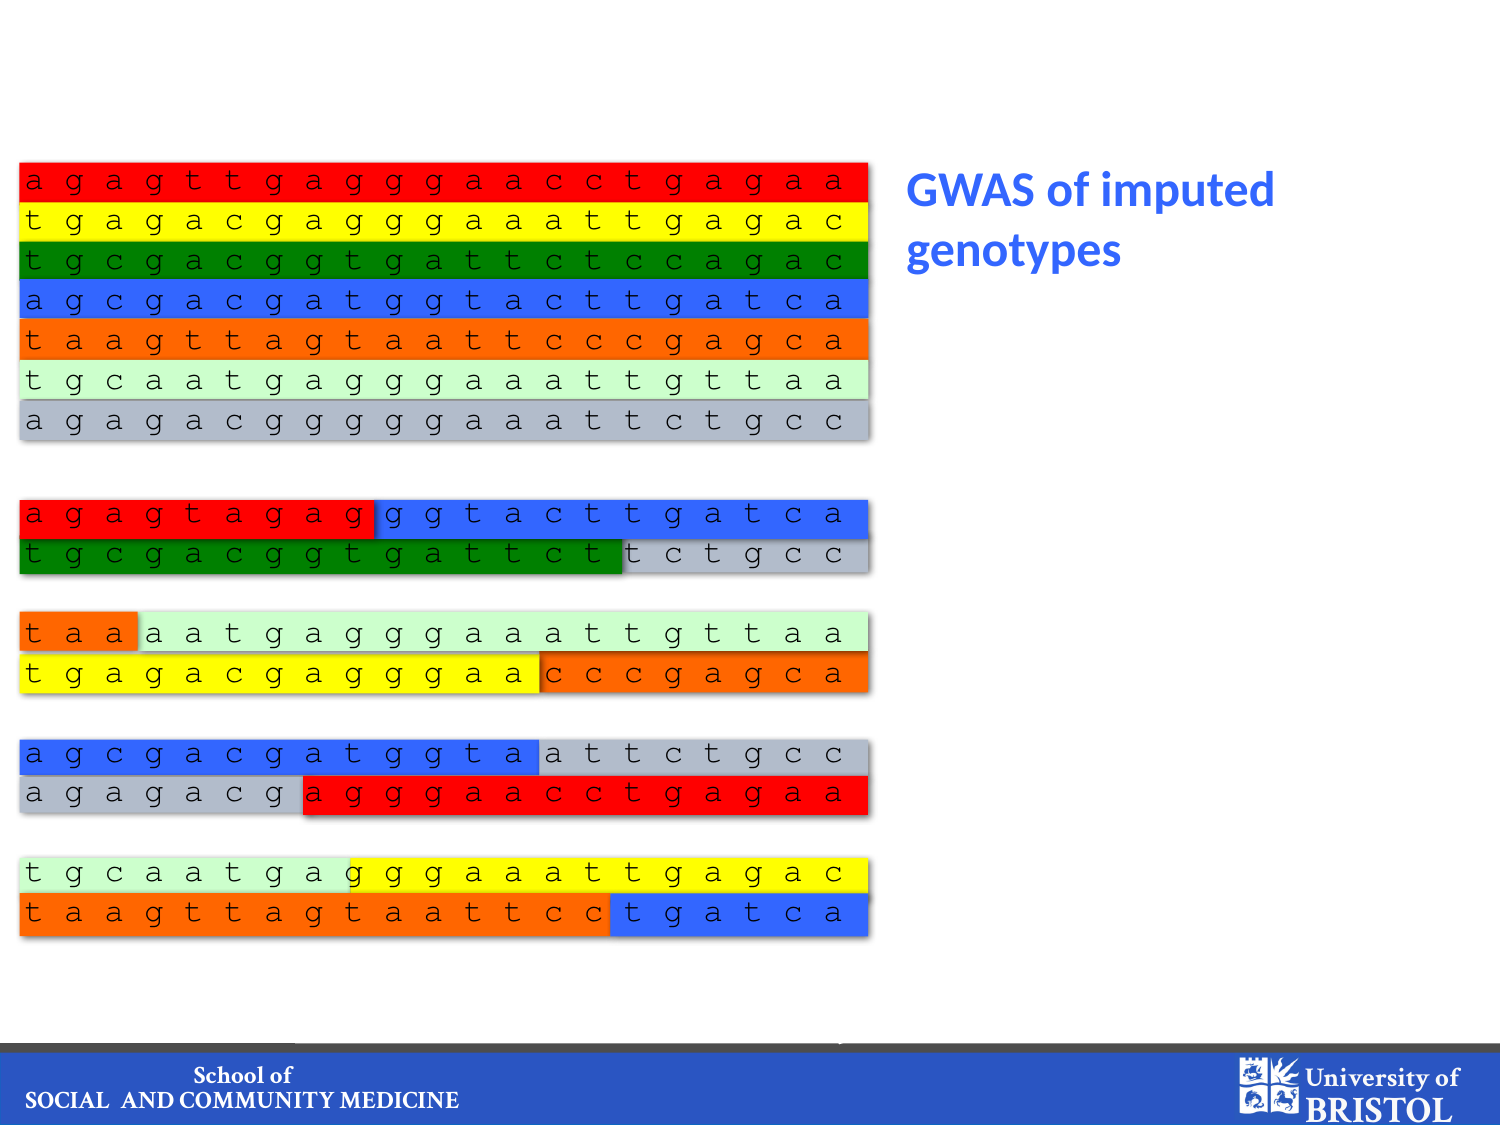

a g a g t t g a g g g a a c c t g a g a a
t g a g a c g a g g g a a a t t g a g a c
t g c g a c g g t g a t t c t c c a g a c
a g c g a c g a t g g t a c t t g a t c a
t a a g t t a g t a a t t c c c g a g c a
t g c a a t g a g g g a a a t t g t t a a
a g a g a c g g g g g a a a t t c t g c c
GWAS of imputed genotypes

a g a g t a g a g g g t a c t t g a t c a
t g c g a c g g t g a t t c t t c t g c c

t a a a a t g a g g g a a a t t g t t a a
t g a g a c g a g g g a a c c c g a g c a

a g c g a c g a t g g t a a t t c t g c c
a g a g a c g a g g g a a c c t g a g a a

t g c a a t g a g g g a a a t t g a g a c
t a a g t t a g t a a t t c c t g a t c a